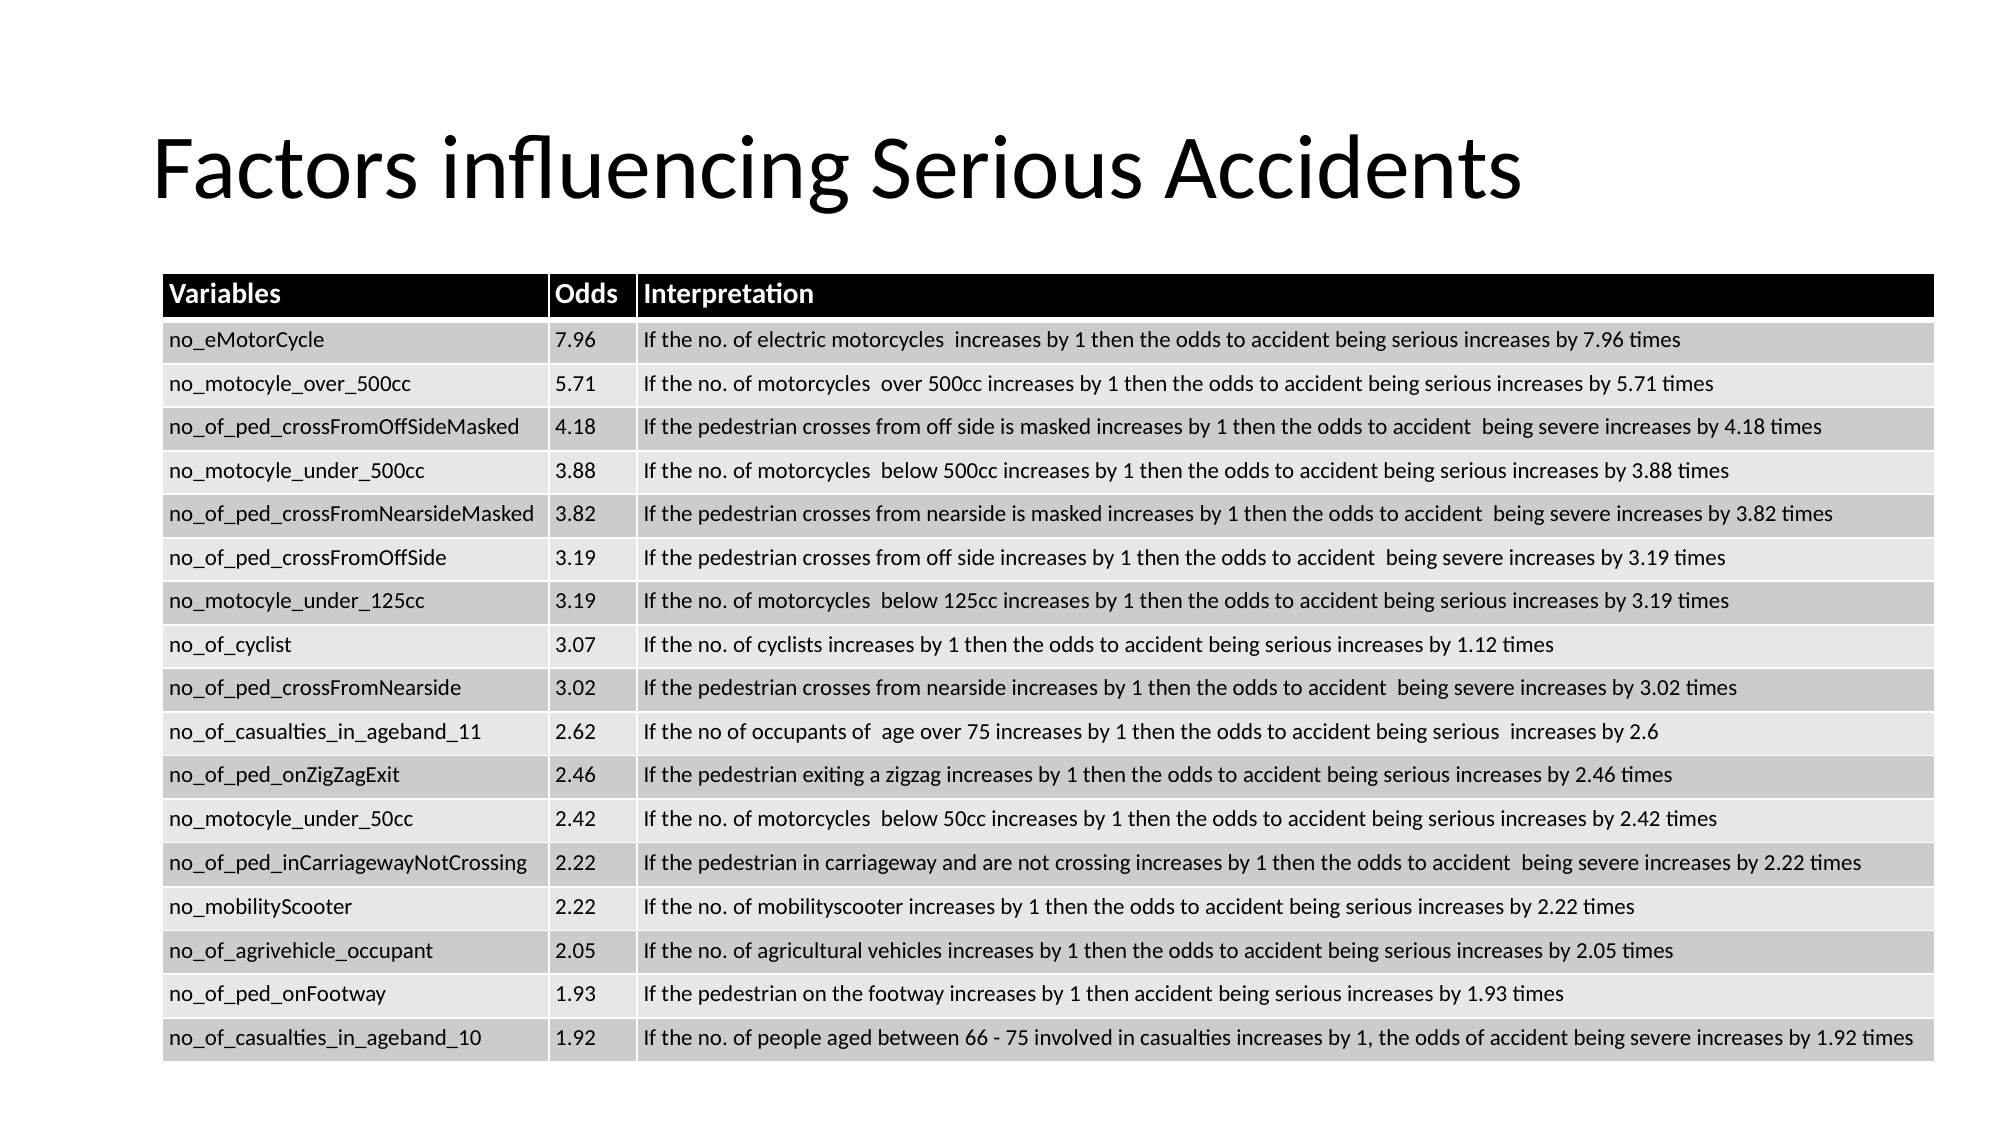

# Factors influencing Serious Accidents
| Variables | Odds | Interpretation |
| --- | --- | --- |
| no\_eMotorCycle | 7.96 | If the no. of electric motorcycles increases by 1 then the odds to accident being serious increases by 7.96 times |
| no\_motocyle\_over\_500cc | 5.71 | If the no. of motorcycles over 500cc increases by 1 then the odds to accident being serious increases by 5.71 times |
| no\_of\_ped\_crossFromOffSideMasked | 4.18 | If the pedestrian crosses from off side is masked increases by 1 then the odds to accident being severe increases by 4.18 times |
| no\_motocyle\_under\_500cc | 3.88 | If the no. of motorcycles below 500cc increases by 1 then the odds to accident being serious increases by 3.88 times |
| no\_of\_ped\_crossFromNearsideMasked | 3.82 | If the pedestrian crosses from nearside is masked increases by 1 then the odds to accident being severe increases by 3.82 times |
| no\_of\_ped\_crossFromOffSide | 3.19 | If the pedestrian crosses from off side increases by 1 then the odds to accident being severe increases by 3.19 times |
| no\_motocyle\_under\_125cc | 3.19 | If the no. of motorcycles below 125cc increases by 1 then the odds to accident being serious increases by 3.19 times |
| no\_of\_cyclist | 3.07 | If the no. of cyclists increases by 1 then the odds to accident being serious increases by 1.12 times |
| no\_of\_ped\_crossFromNearside | 3.02 | If the pedestrian crosses from nearside increases by 1 then the odds to accident being severe increases by 3.02 times |
| no\_of\_casualties\_in\_ageband\_11 | 2.62 | If the no of occupants of age over 75 increases by 1 then the odds to accident being serious increases by 2.6 |
| no\_of\_ped\_onZigZagExit | 2.46 | If the pedestrian exiting a zigzag increases by 1 then the odds to accident being serious increases by 2.46 times |
| no\_motocyle\_under\_50cc | 2.42 | If the no. of motorcycles below 50cc increases by 1 then the odds to accident being serious increases by 2.42 times |
| no\_of\_ped\_inCarriagewayNotCrossing | 2.22 | If the pedestrian in carriageway and are not crossing increases by 1 then the odds to accident being severe increases by 2.22 times |
| no\_mobilityScooter | 2.22 | If the no. of mobilityscooter increases by 1 then the odds to accident being serious increases by 2.22 times |
| no\_of\_agrivehicle\_occupant | 2.05 | If the no. of agricultural vehicles increases by 1 then the odds to accident being serious increases by 2.05 times |
| no\_of\_ped\_onFootway | 1.93 | If the pedestrian on the footway increases by 1 then accident being serious increases by 1.93 times |
| no\_of\_casualties\_in\_ageband\_10 | 1.92 | If the no. of people aged between 66 - 75 involved in casualties increases by 1, the odds of accident being severe increases by 1.92 times |